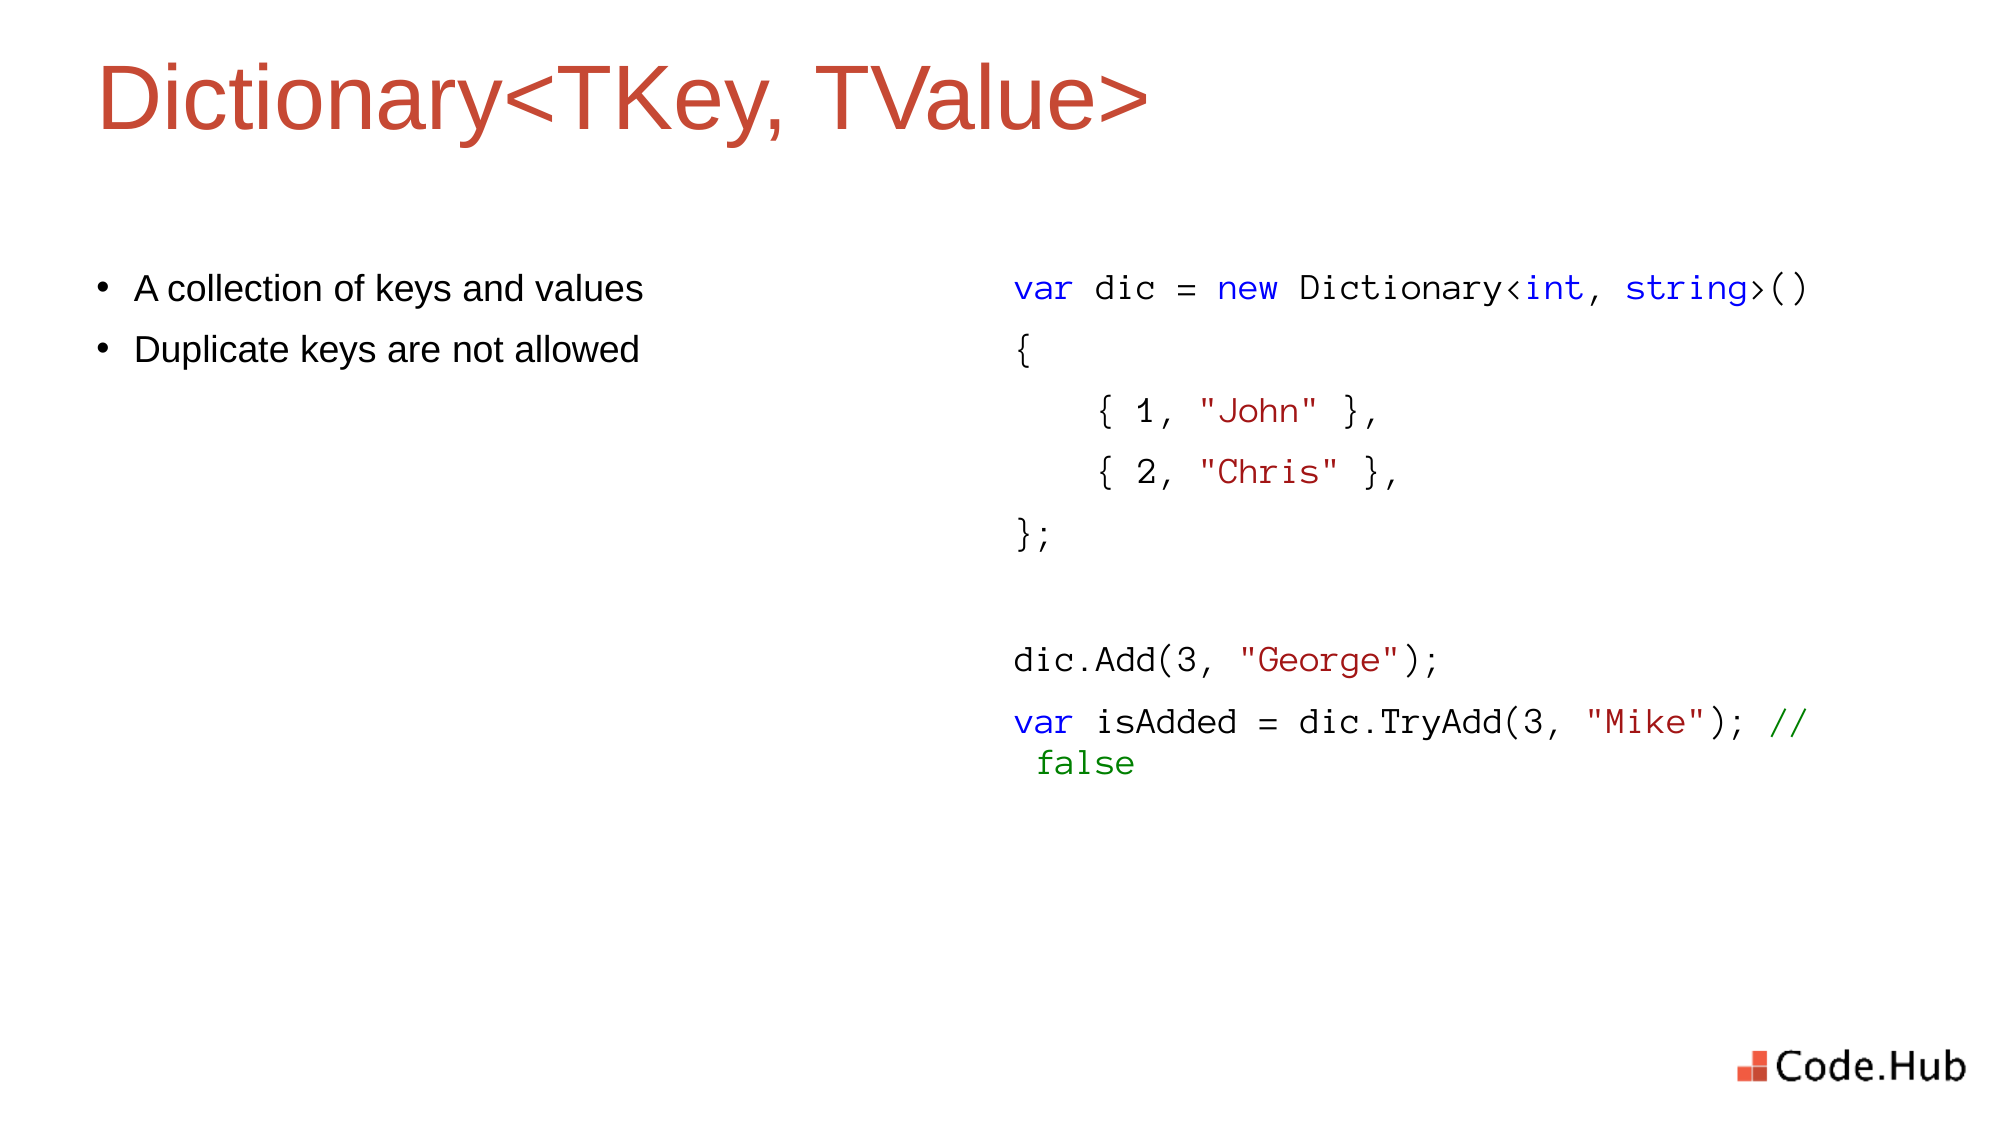

# Dictionary<TKey, TValue>
var dic = new Dictionary<int, string>()
{
{ 1, "John" },
{ 2, "Chris" },
};

dic.Add(3, "George");
var isAdded = dic.TryAdd(3, "Mike"); //  false
A collection of keys and values
Duplicate keys are not allowed